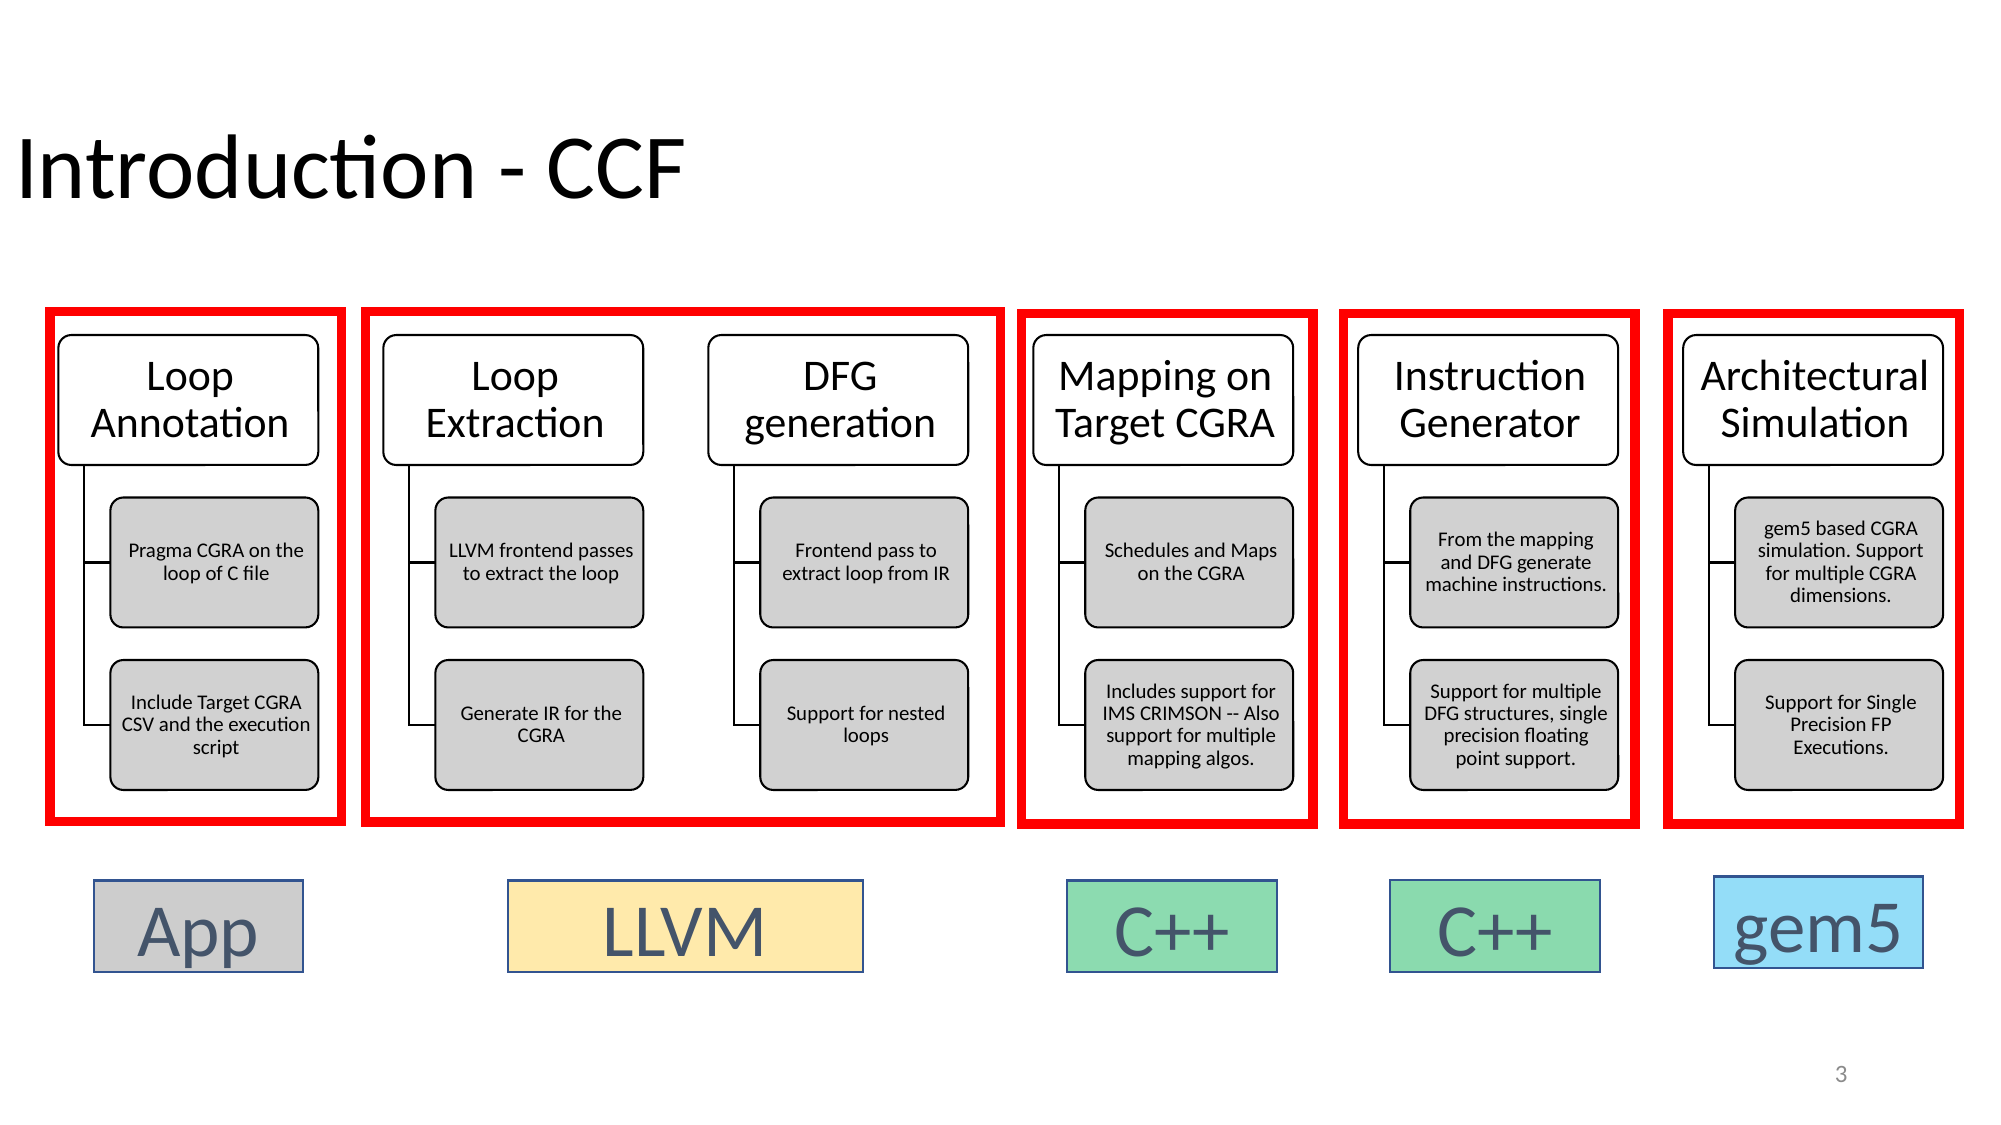

# Introduction - CCF
Loop Annotation
Pragma CGRA on the loop of C file
Include Target CGRA CSV and the execution script
Loop Extraction
LLVM frontend passes to extract the loop
Generate IR for the CGRA
DFG generation
Frontend pass to extract loop from IR
Support for nested loops
Mapping on Target CGRA
Schedules and Maps on the CGRA
Includes support for IMS CRIMSON -- Also support for multiple mapping algos.
Instruction Generator
From the mapping and DFG generate machine instructions.
Support for multiple DFG structures, single precision floating point support.
Architectural Simulation
gem5 based CGRA simulation. Support for multiple CGRA dimensions.
Support for Single Precision FP Executions.

gem5
C++
C++
App
LLVM
3